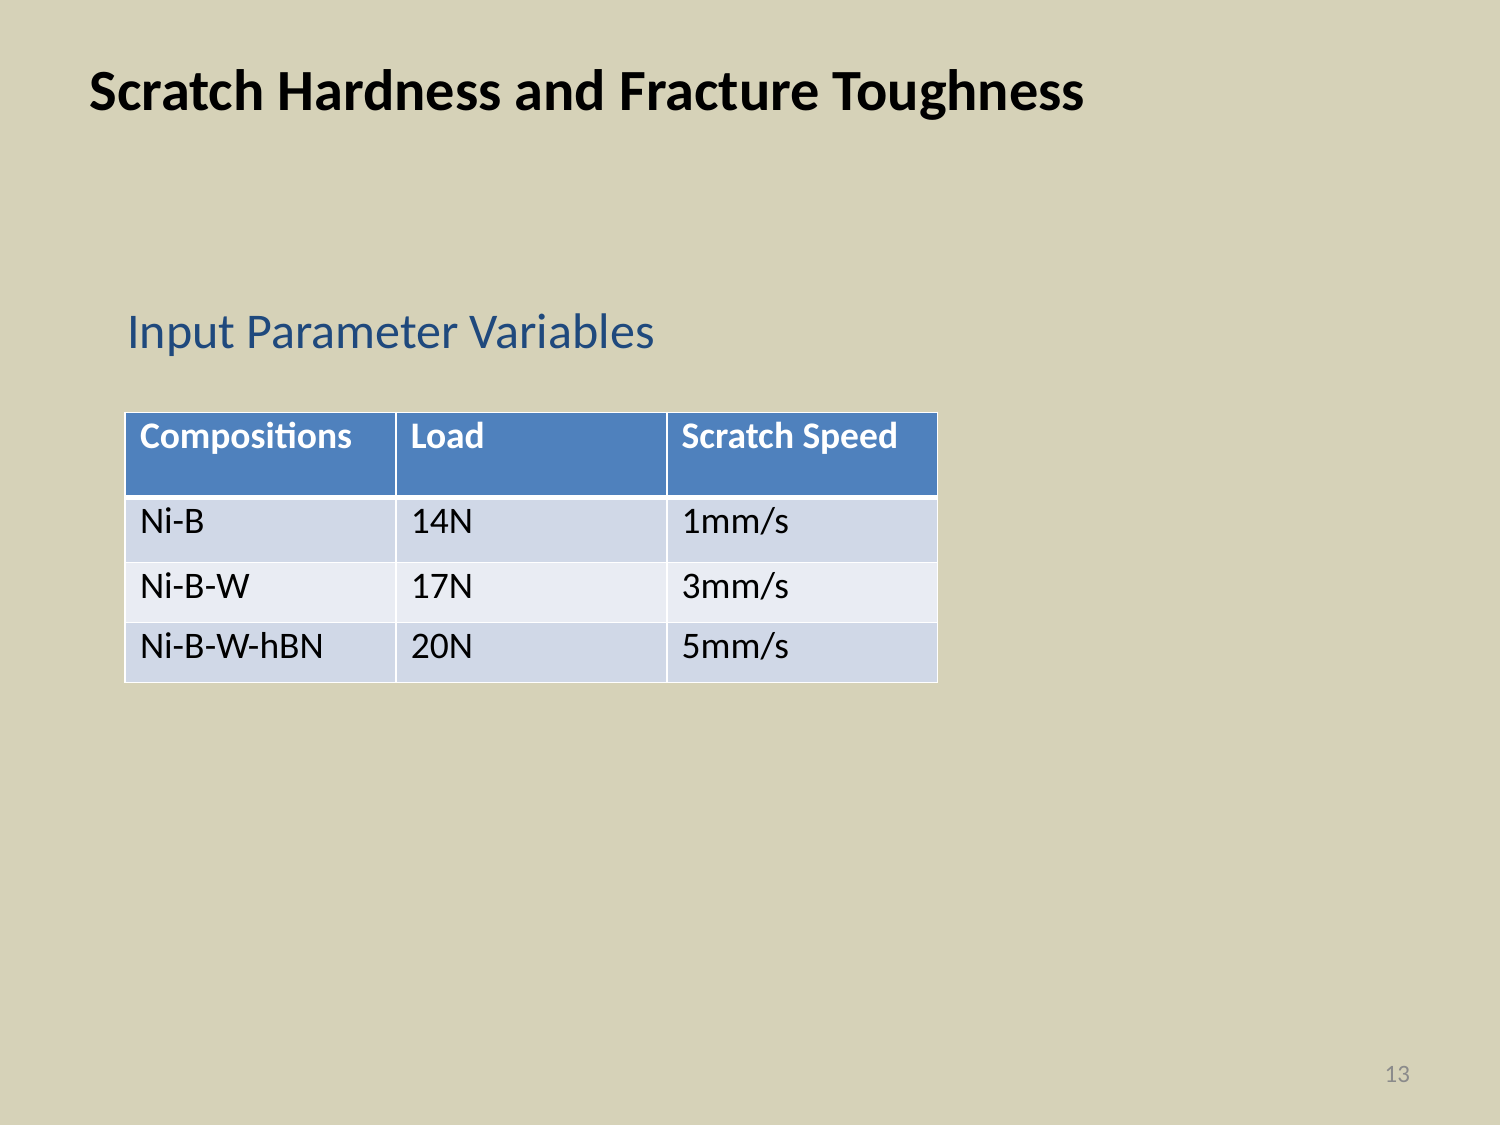

Scratch Hardness and Fracture Toughness
Input Parameter Variables

| Compositions | Load | Scratch Speed |
| --- | --- | --- |
| Ni-B | 14N | 1mm/s |
| Ni-B-W | 17N | 3mm/s |
| Ni-B-W-hBN | 20N | 5mm/s |
13